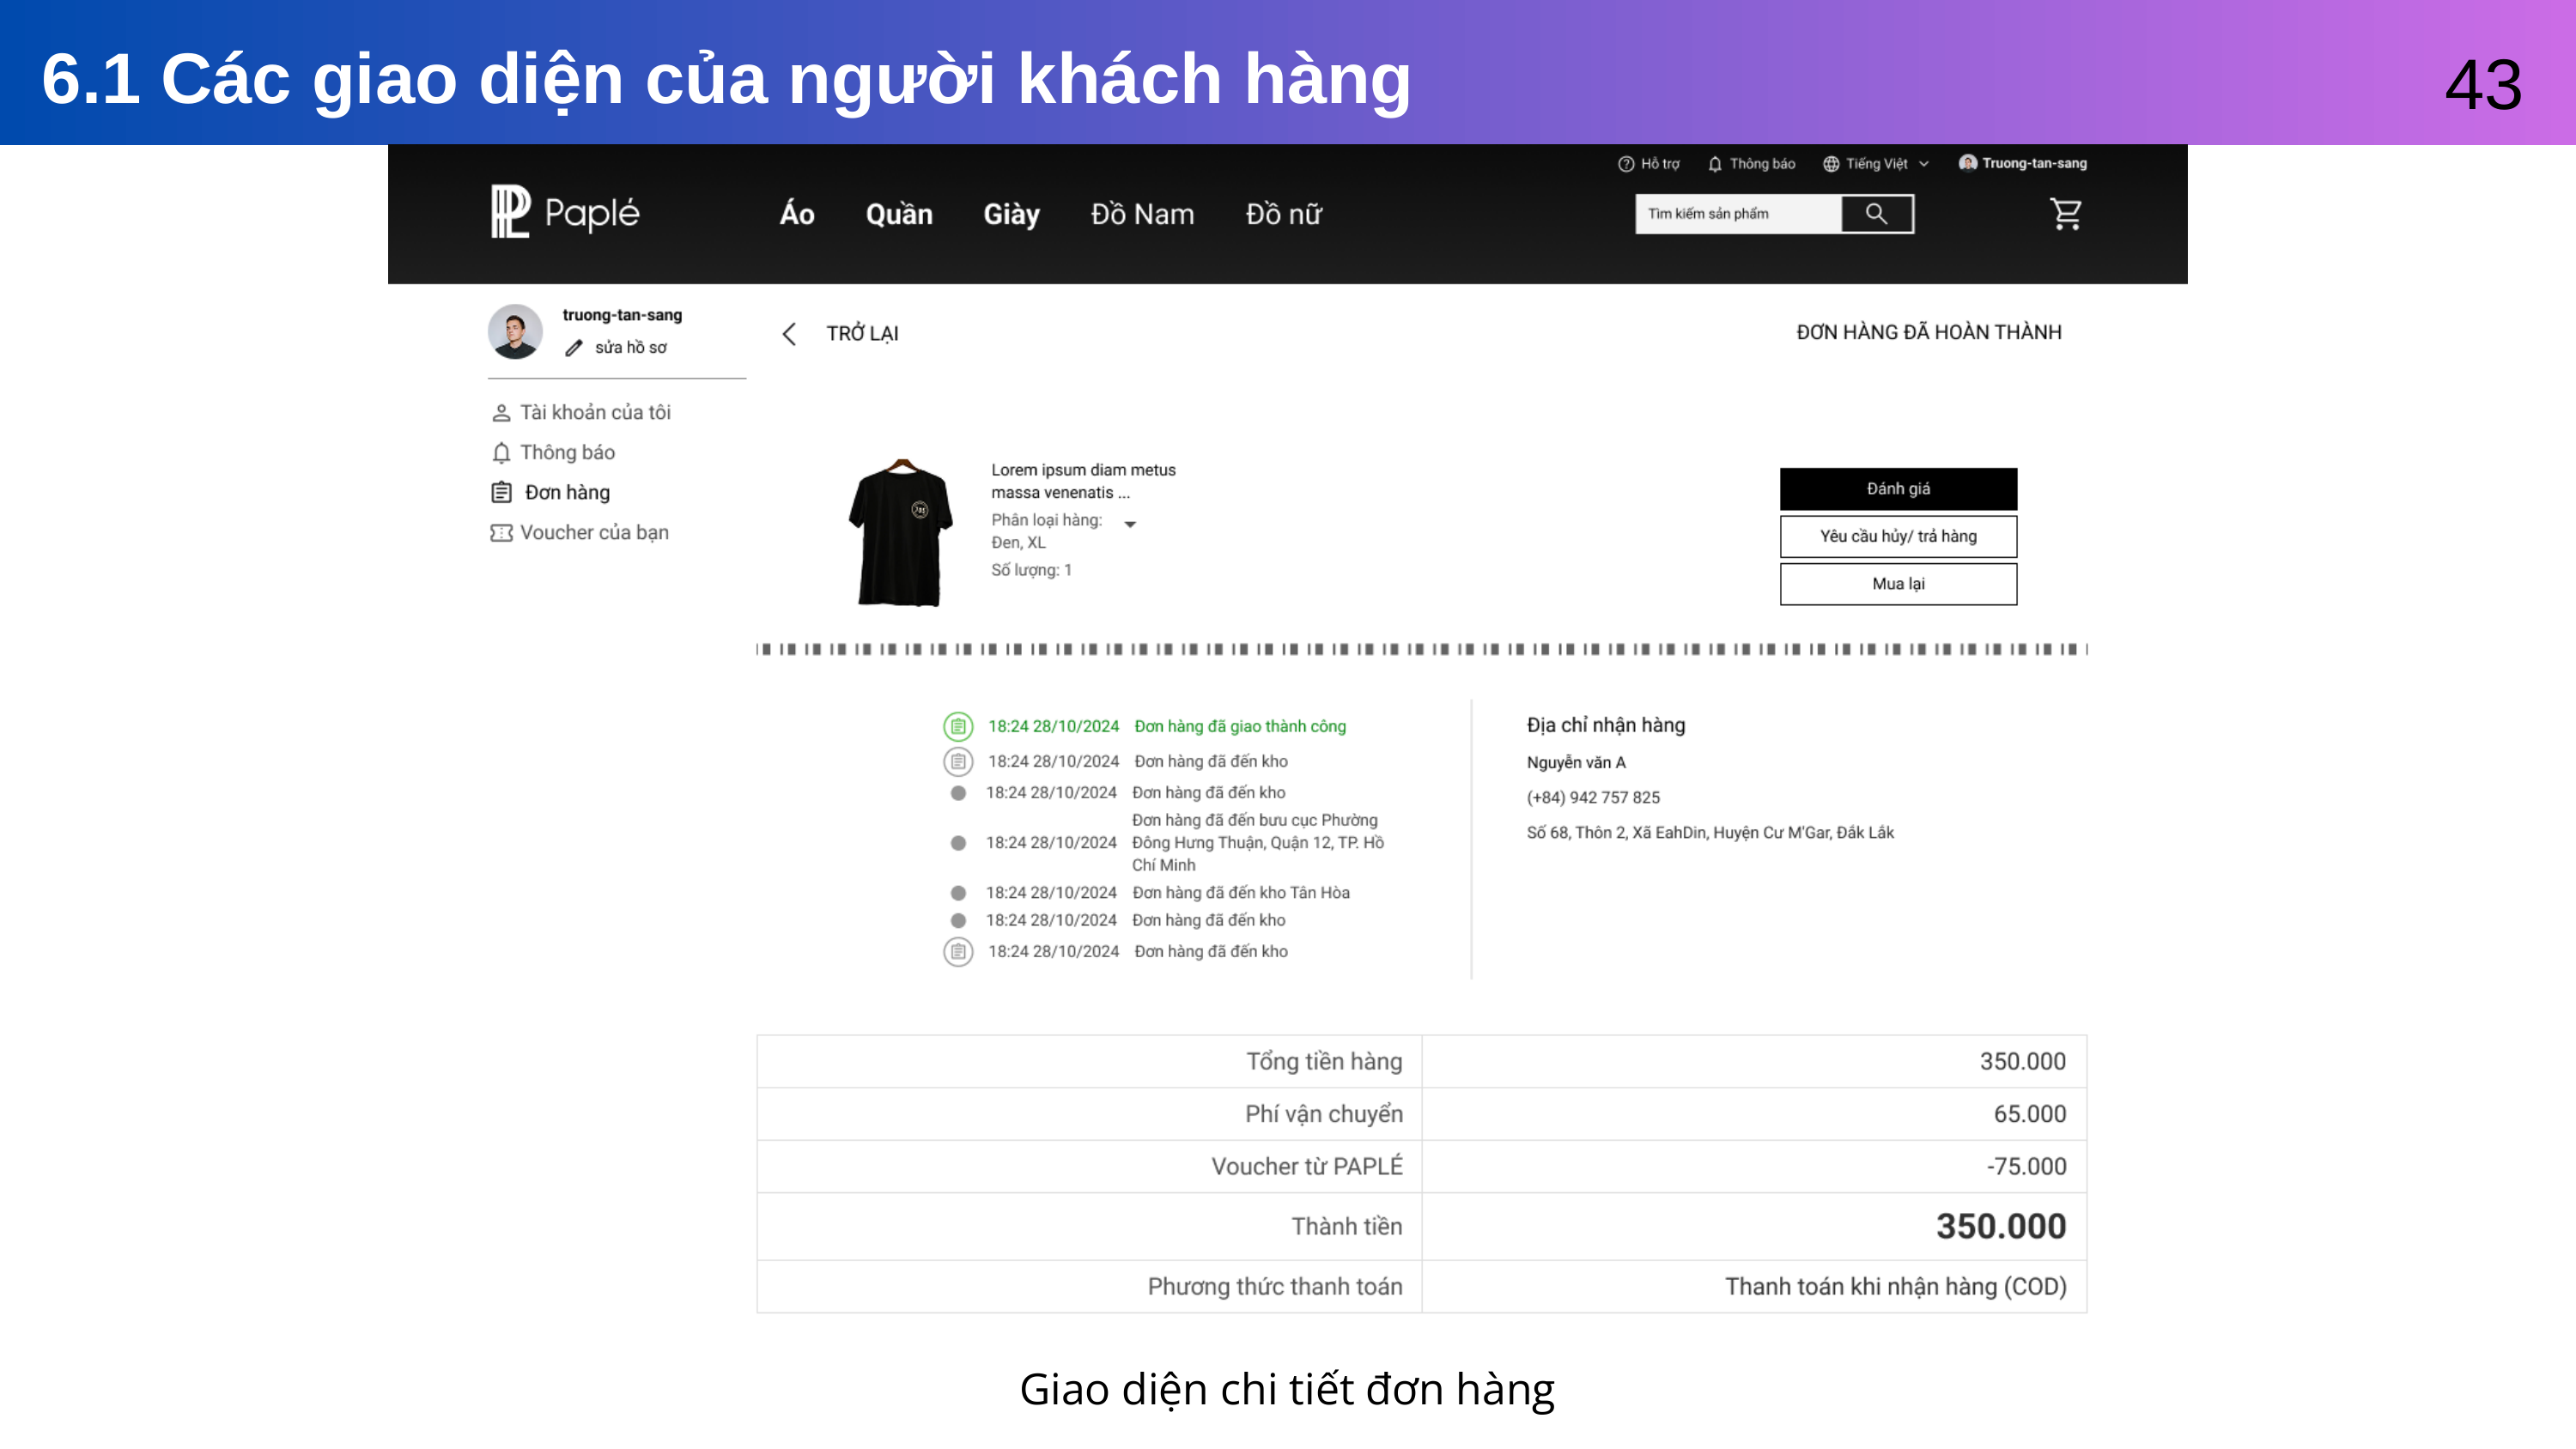

43
6.1 Các giao diện của người khách hàng

Giao diện chi tiết đơn hàng